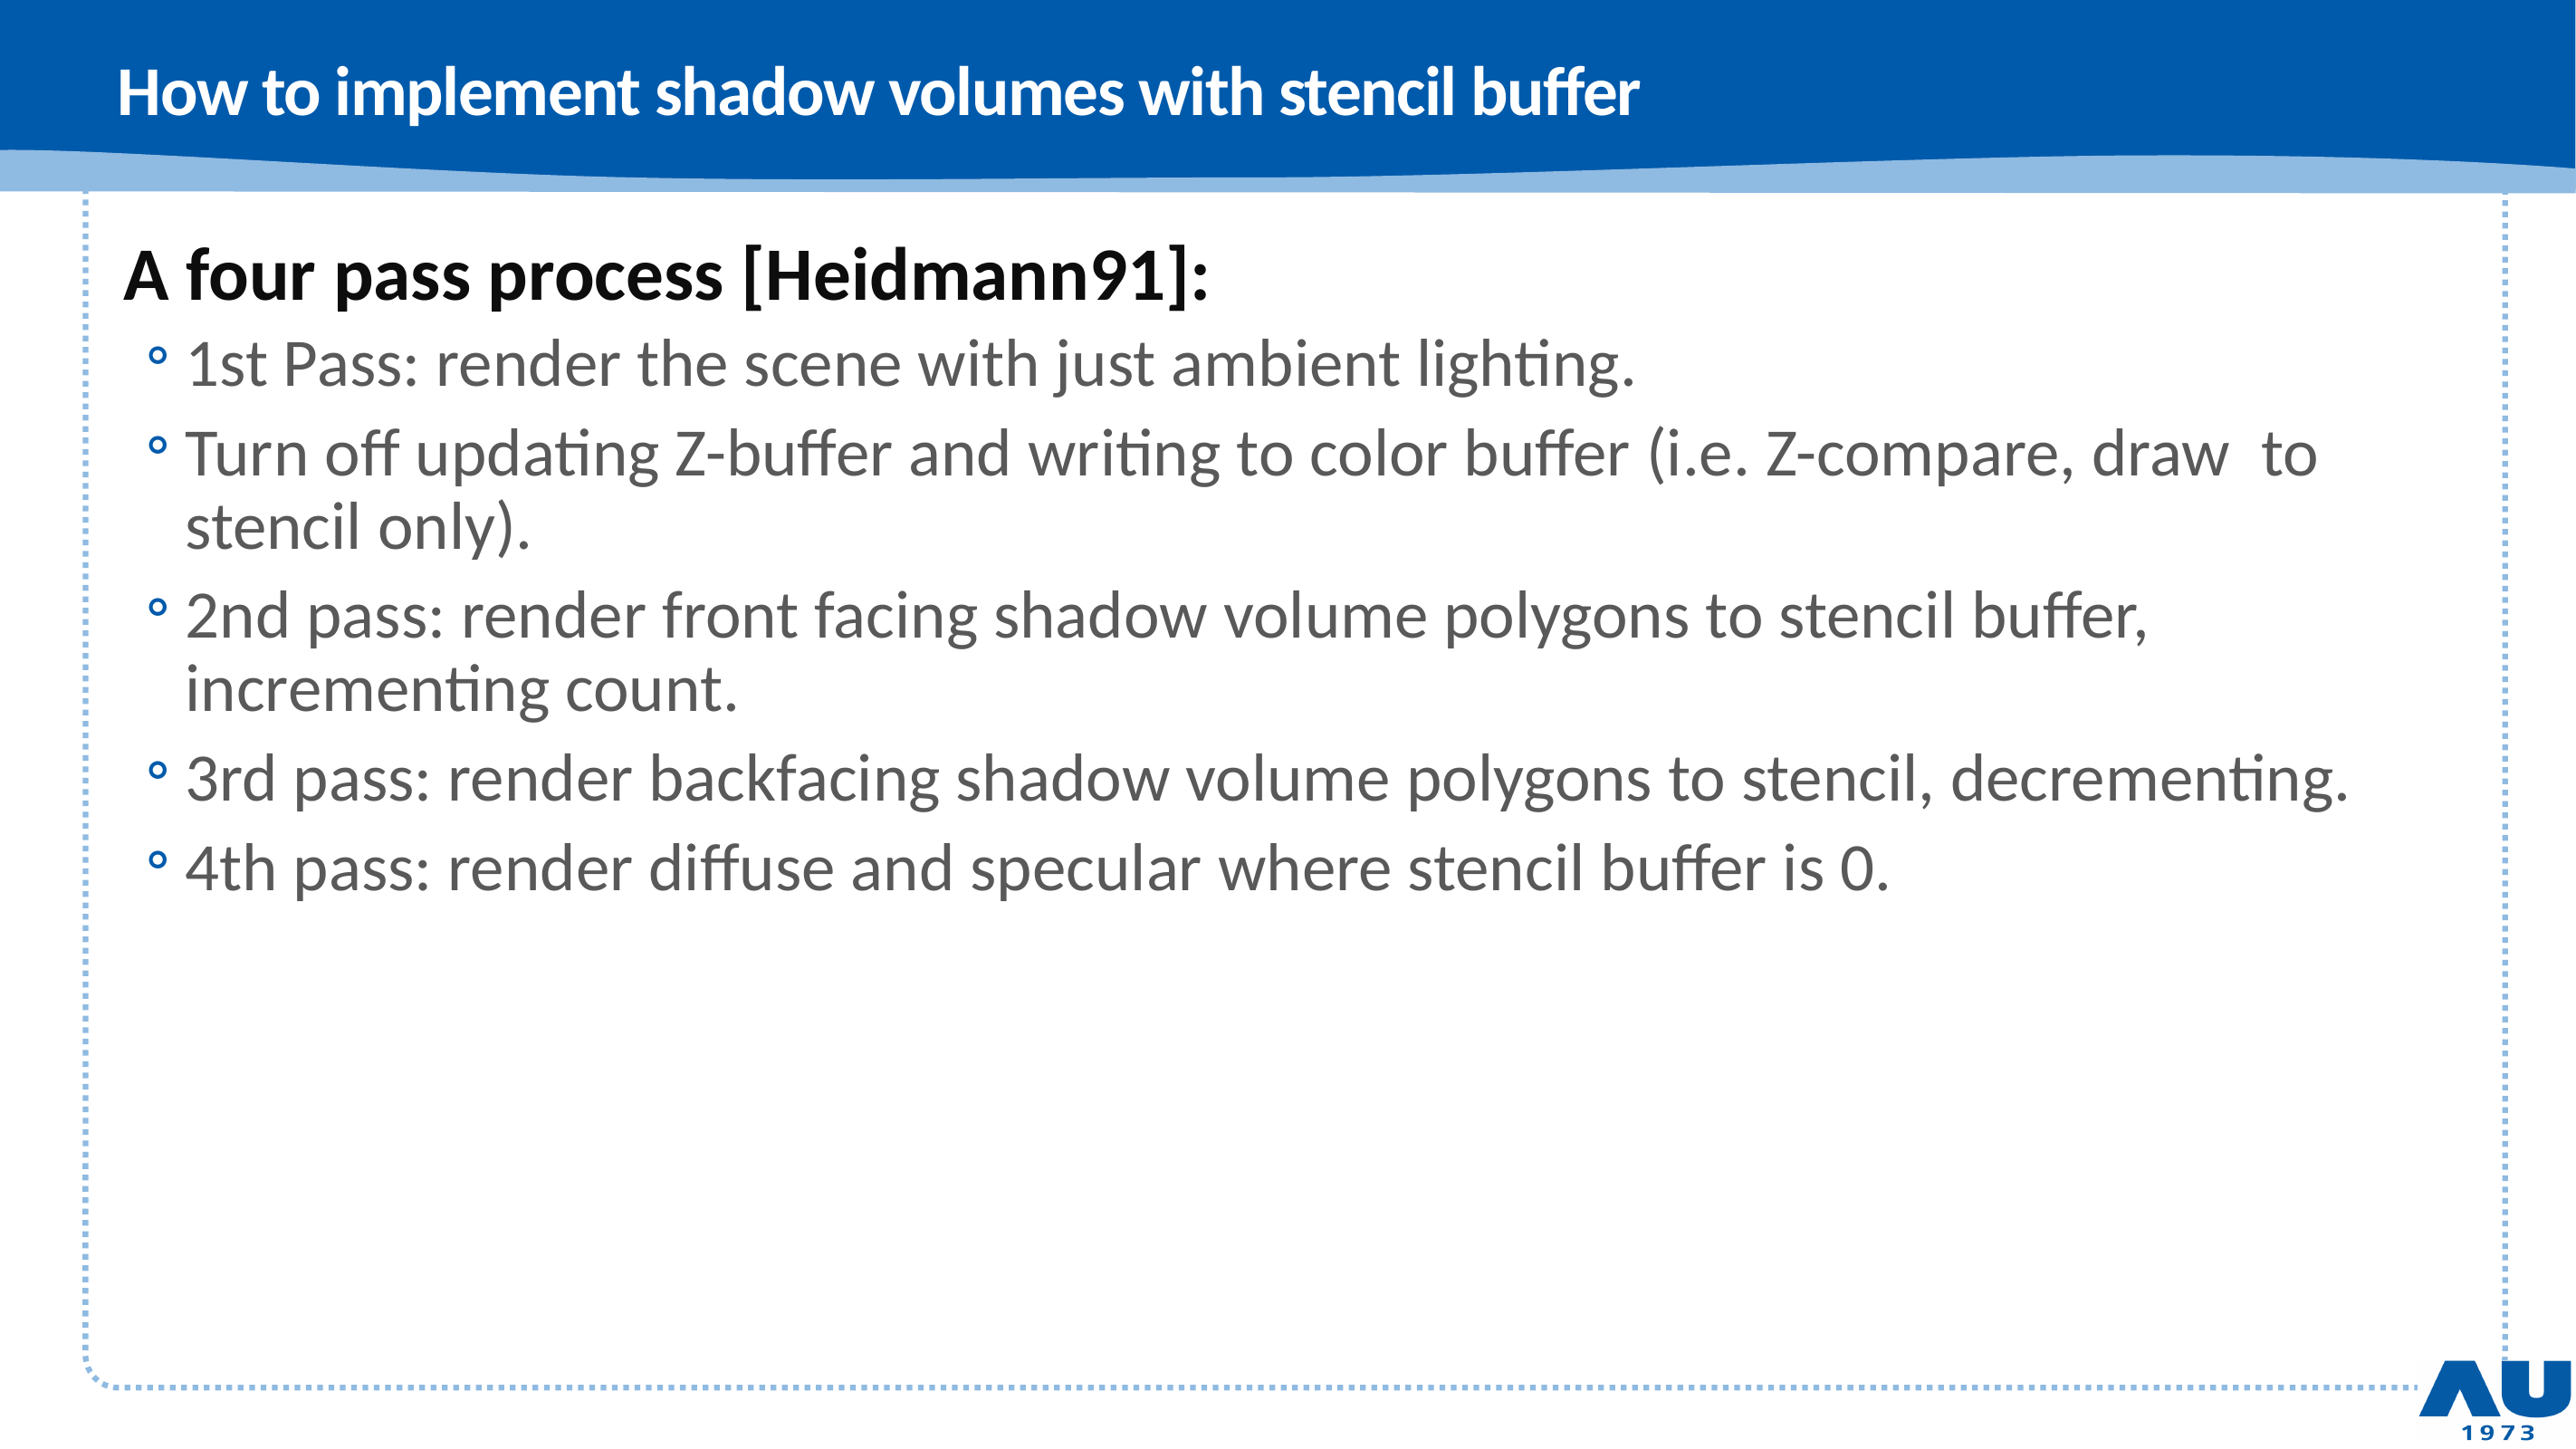

# How to implement shadow volumes with stencil buffer
A four pass process [Heidmann91]:
1st Pass: render the scene with just ambient lighting.
Turn off updating Z-buffer and writing to color buffer (i.e. Z-compare, draw  to stencil only).
2nd pass: render front facing shadow volume polygons to stencil buffer, incrementing count.
3rd pass: render backfacing shadow volume polygons to stencil, decrementing.
4th pass: render diffuse and specular where stencil buffer is 0.